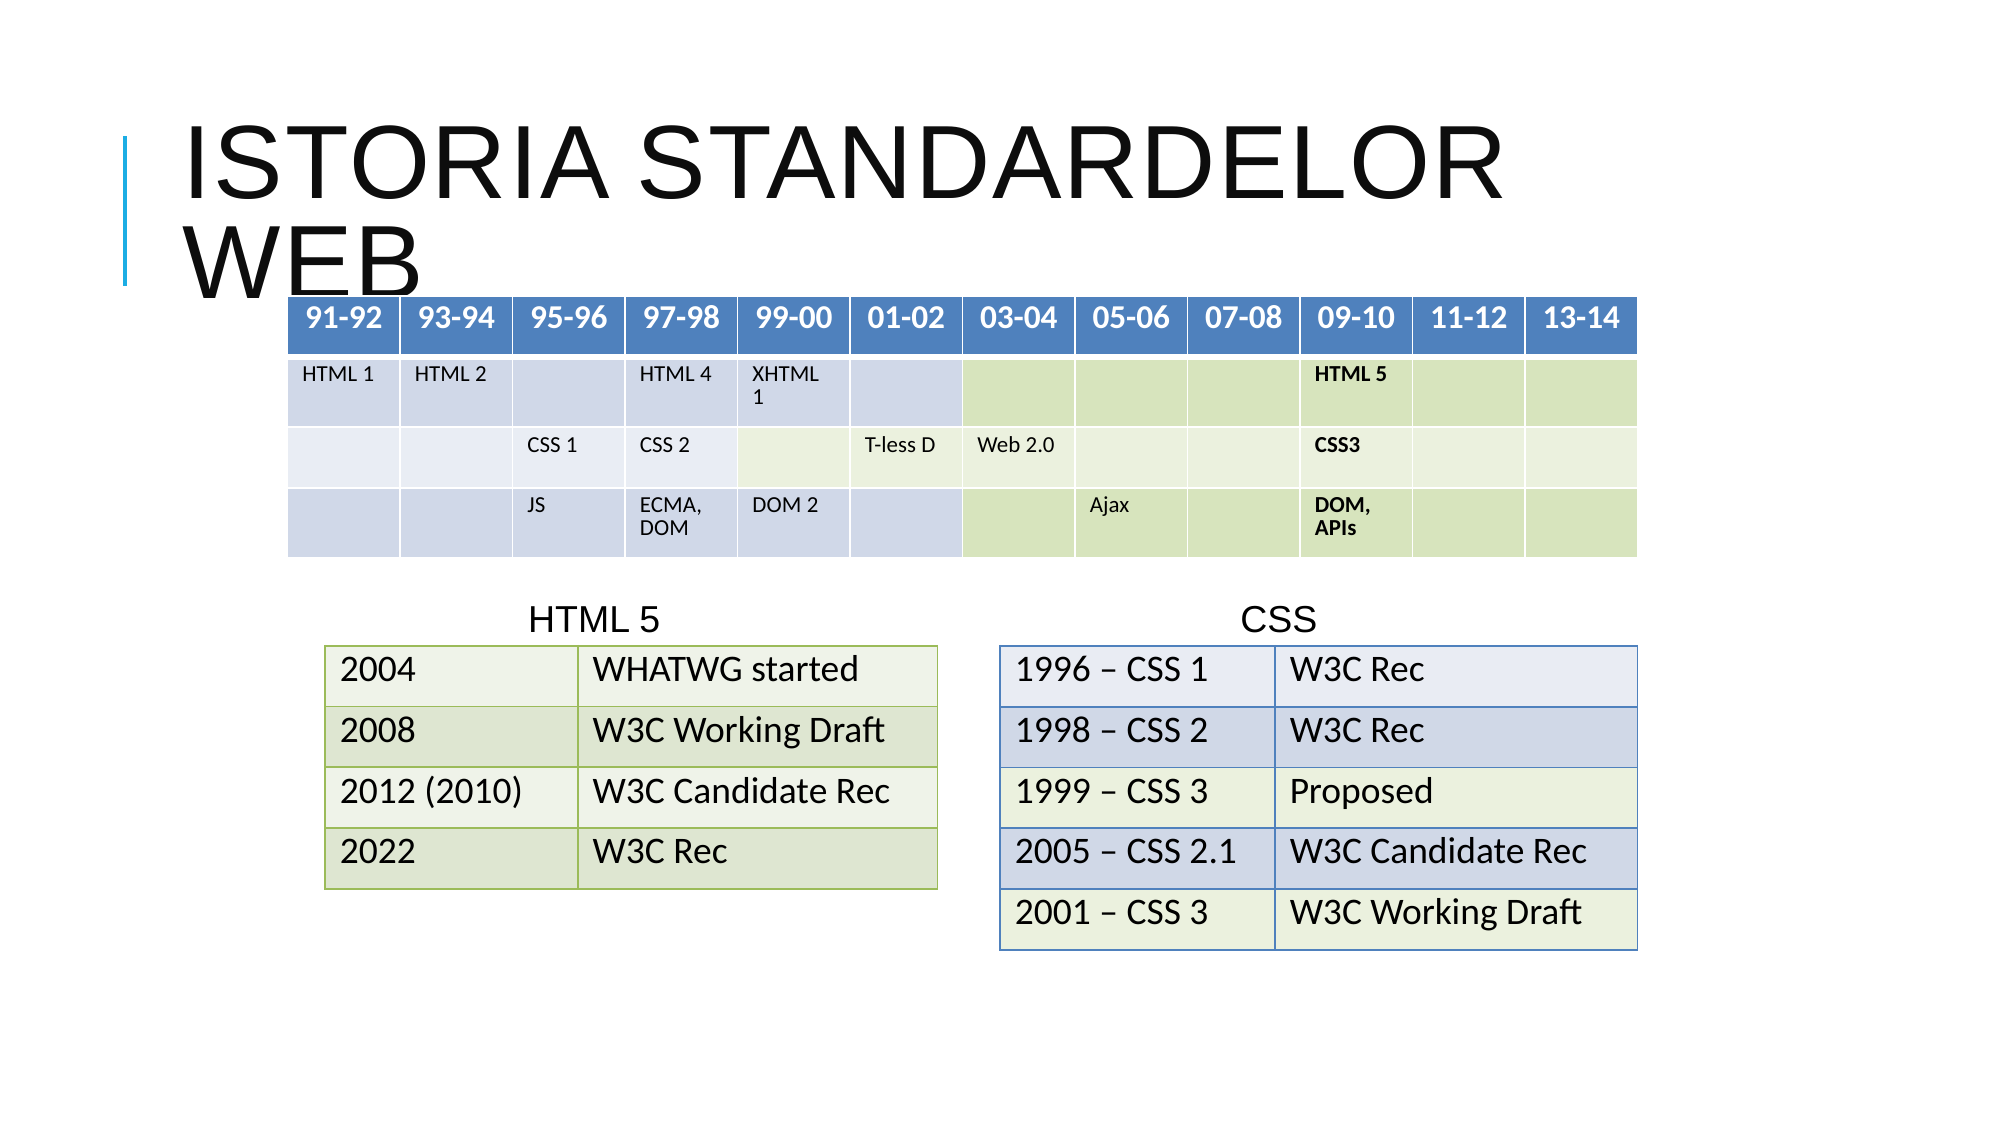

# Istoria Standardelor Web
| 91-92 | 93-94 | 95-96 | 97-98 | 99-00 | 01-02 | 03-04 | 05-06 | 07-08 | 09-10 | 11-12 | 13-14 |
| --- | --- | --- | --- | --- | --- | --- | --- | --- | --- | --- | --- |
| HTML 1 | HTML 2 |  | HTML 4 | XHTML 1 |  |  |  |  | HTML 5 |  |  |
|  |  | CSS 1 | CSS 2 |  | T-less D | Web 2.0 |  |  | CSS3 |  |  |
|  |  | JS | ECMA, DOM | DOM 2 |  |  | Ajax |  | DOM, APIs |  |  |
HTML 5
CSS
| 1996 – CSS 1 | W3C Rec |
| --- | --- |
| 1998 – CSS 2 | W3C Rec |
| 1999 – CSS 3 | Proposed |
| 2005 – CSS 2.1 | W3C Candidate Rec |
| 2001 – CSS 3 | W3C Working Draft |
| 2004 | WHATWG started |
| --- | --- |
| 2008 | W3C Working Draft |
| 2012 (2010) | W3C Candidate Rec |
| 2022 | W3C Rec |